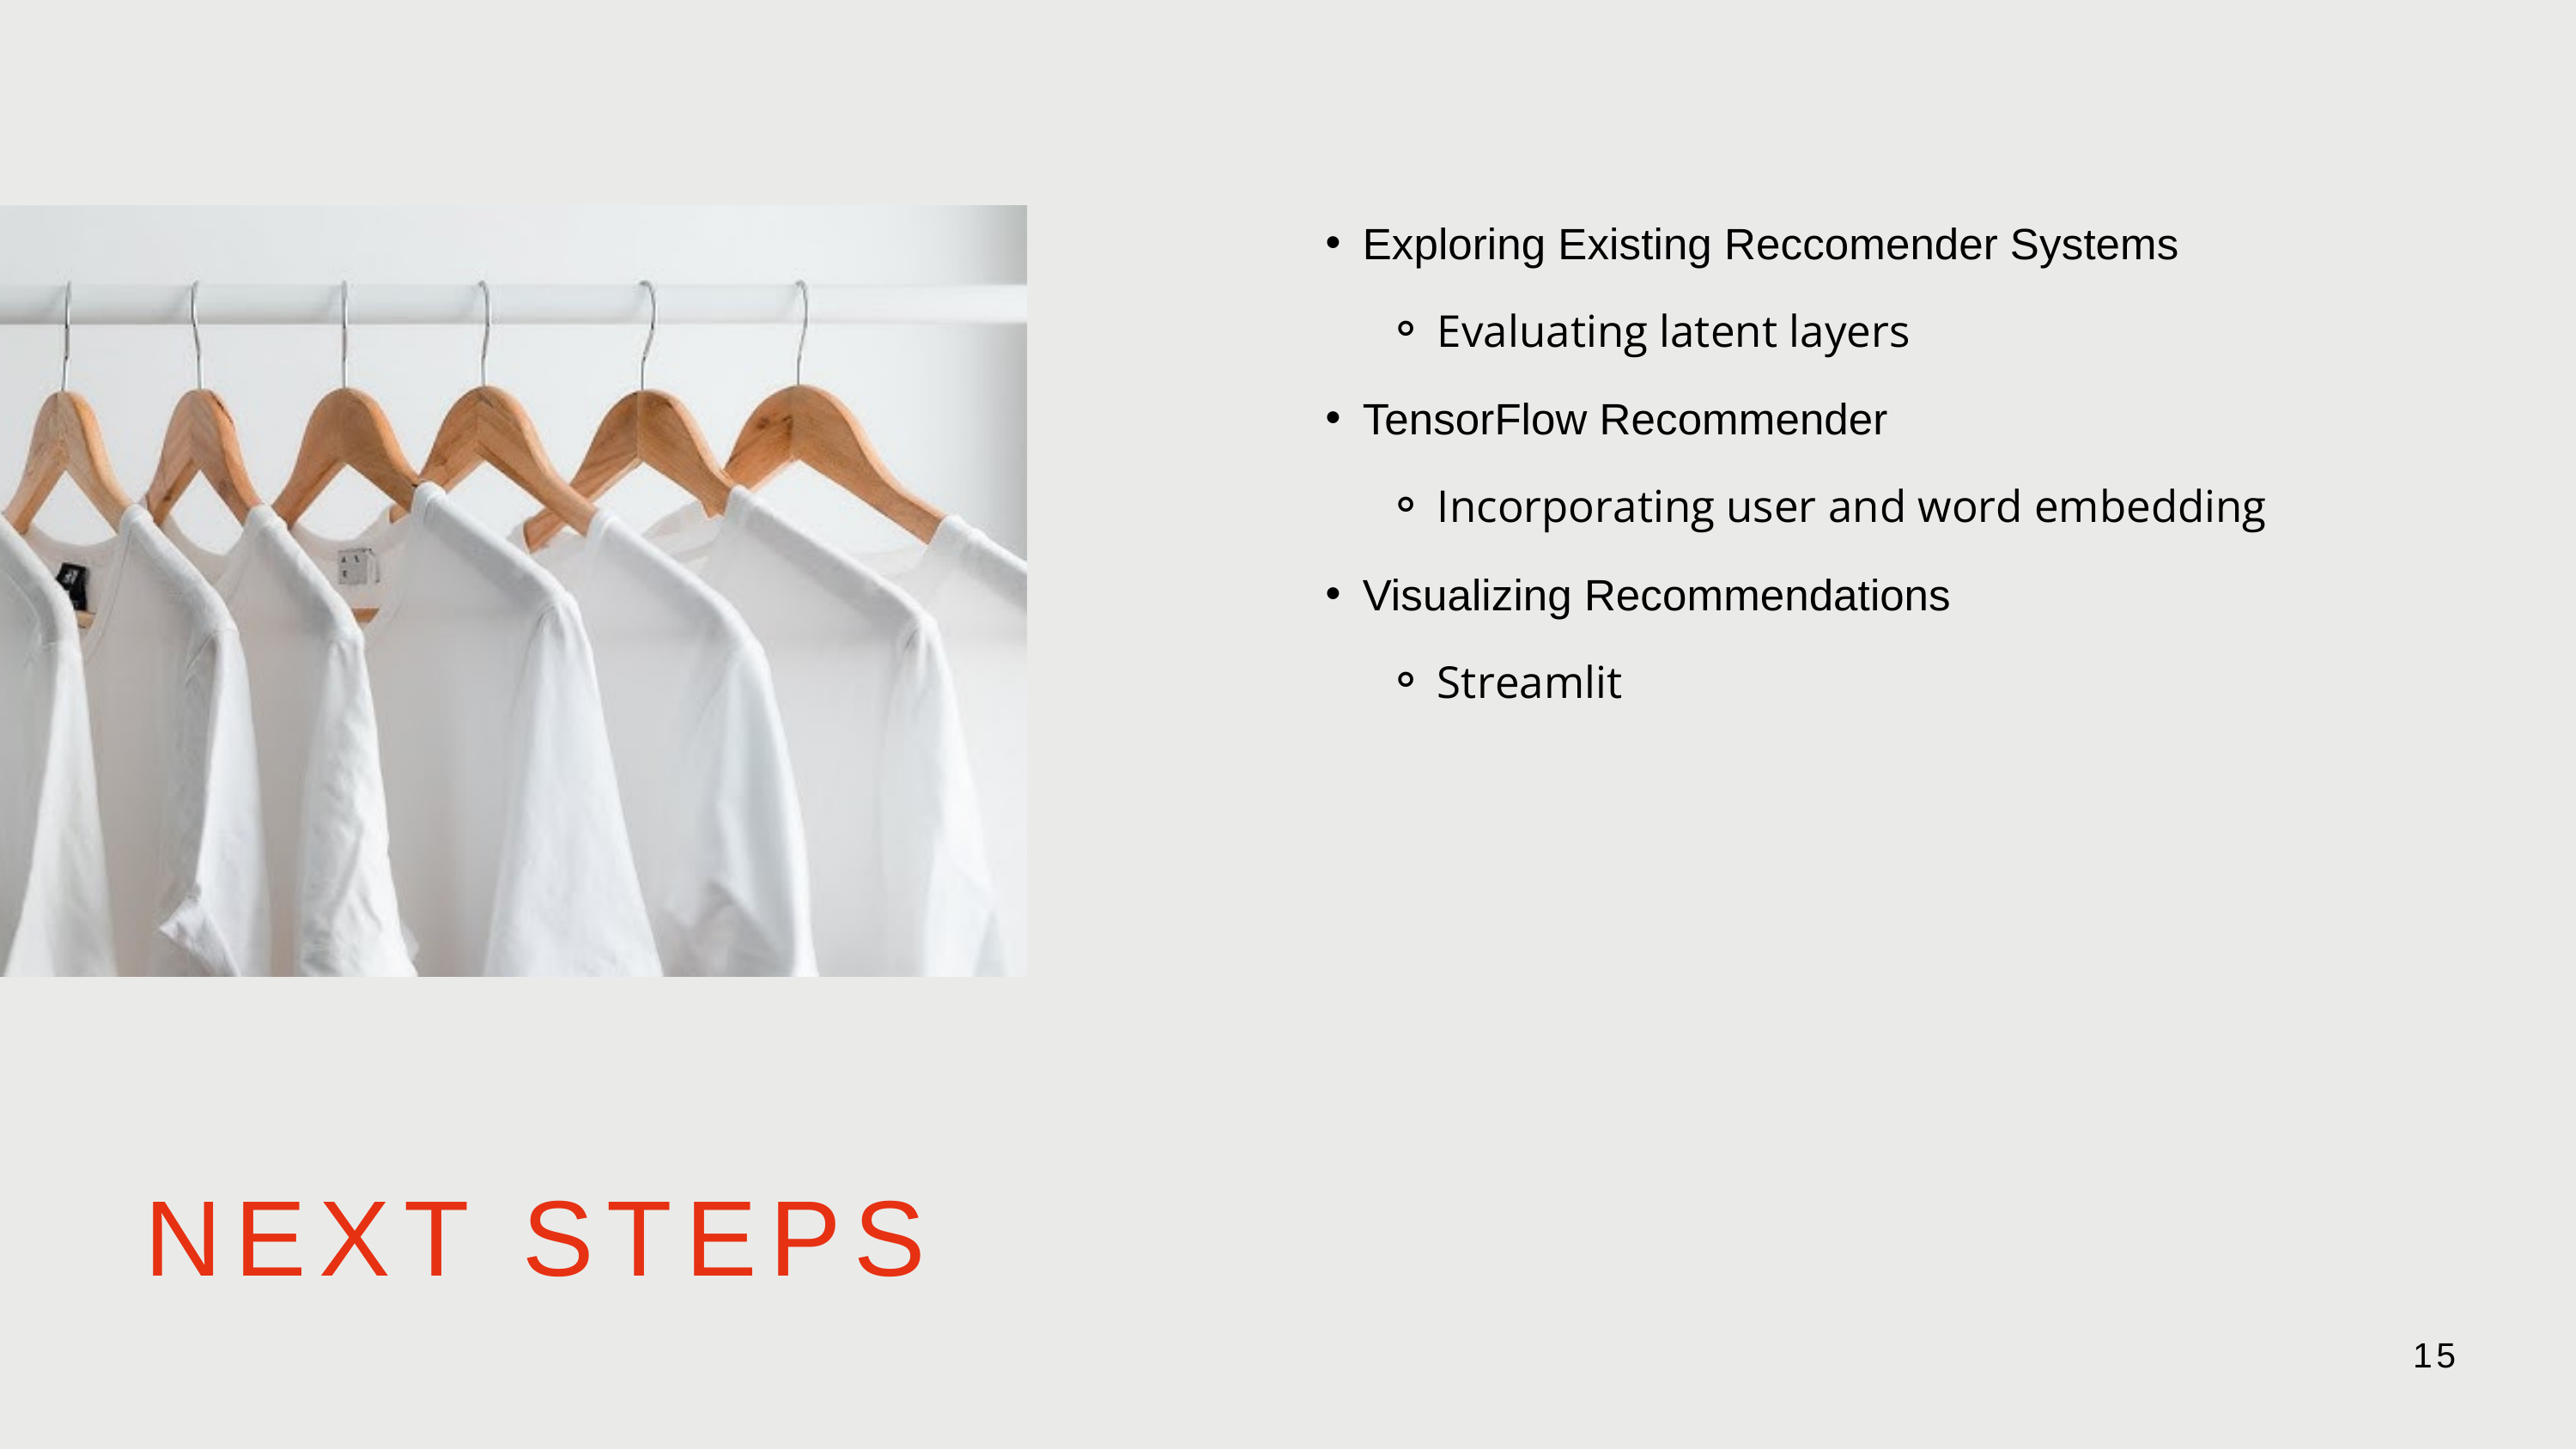

Exploring Existing Reccomender Systems
Evaluating latent layers
TensorFlow Recommender
Incorporating user and word embedding
Visualizing Recommendations
Streamlit

NEXT STEPS
15